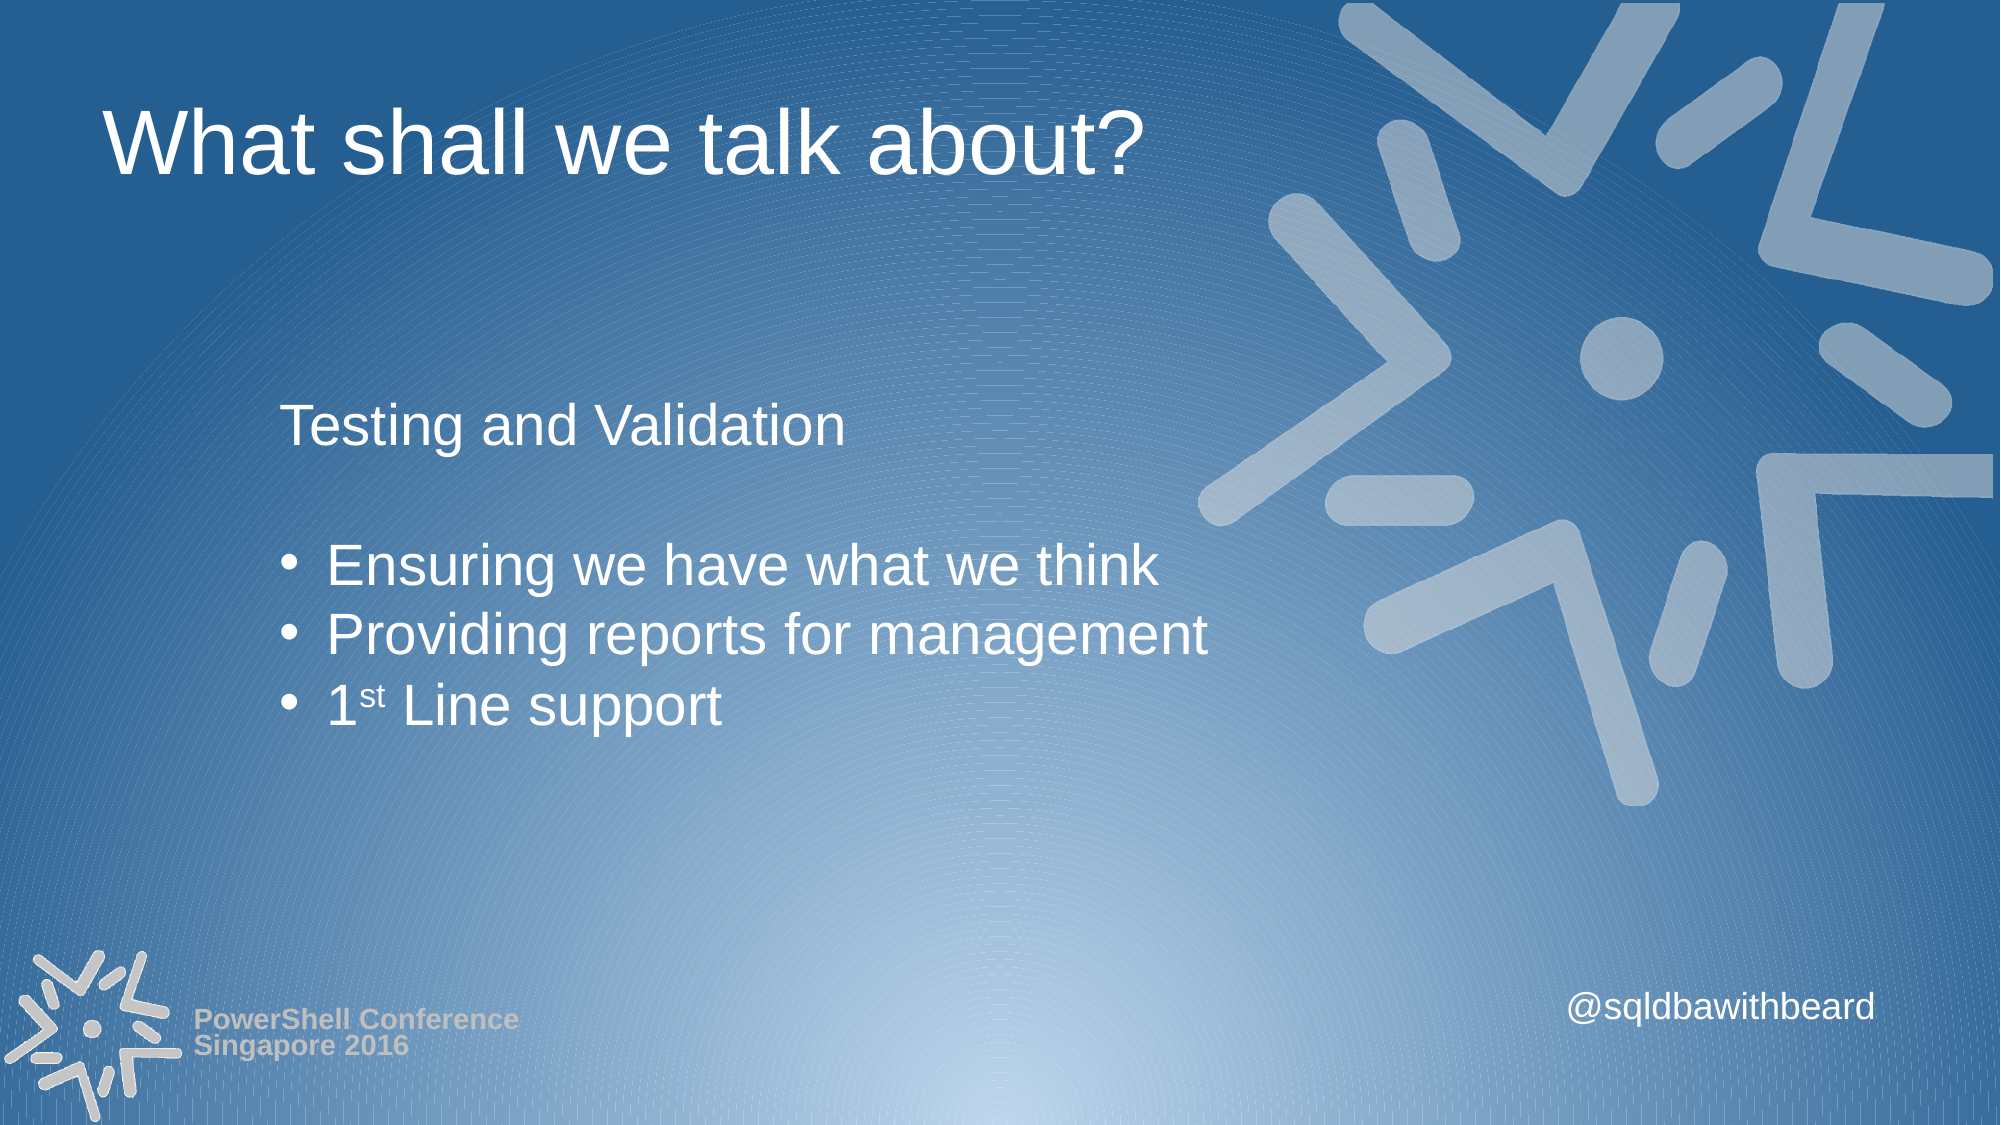

What shall we talk about?
Testing and Validation

Ensuring we have what we think
Providing reports for management
1st Line support
@sqldbawithbeard